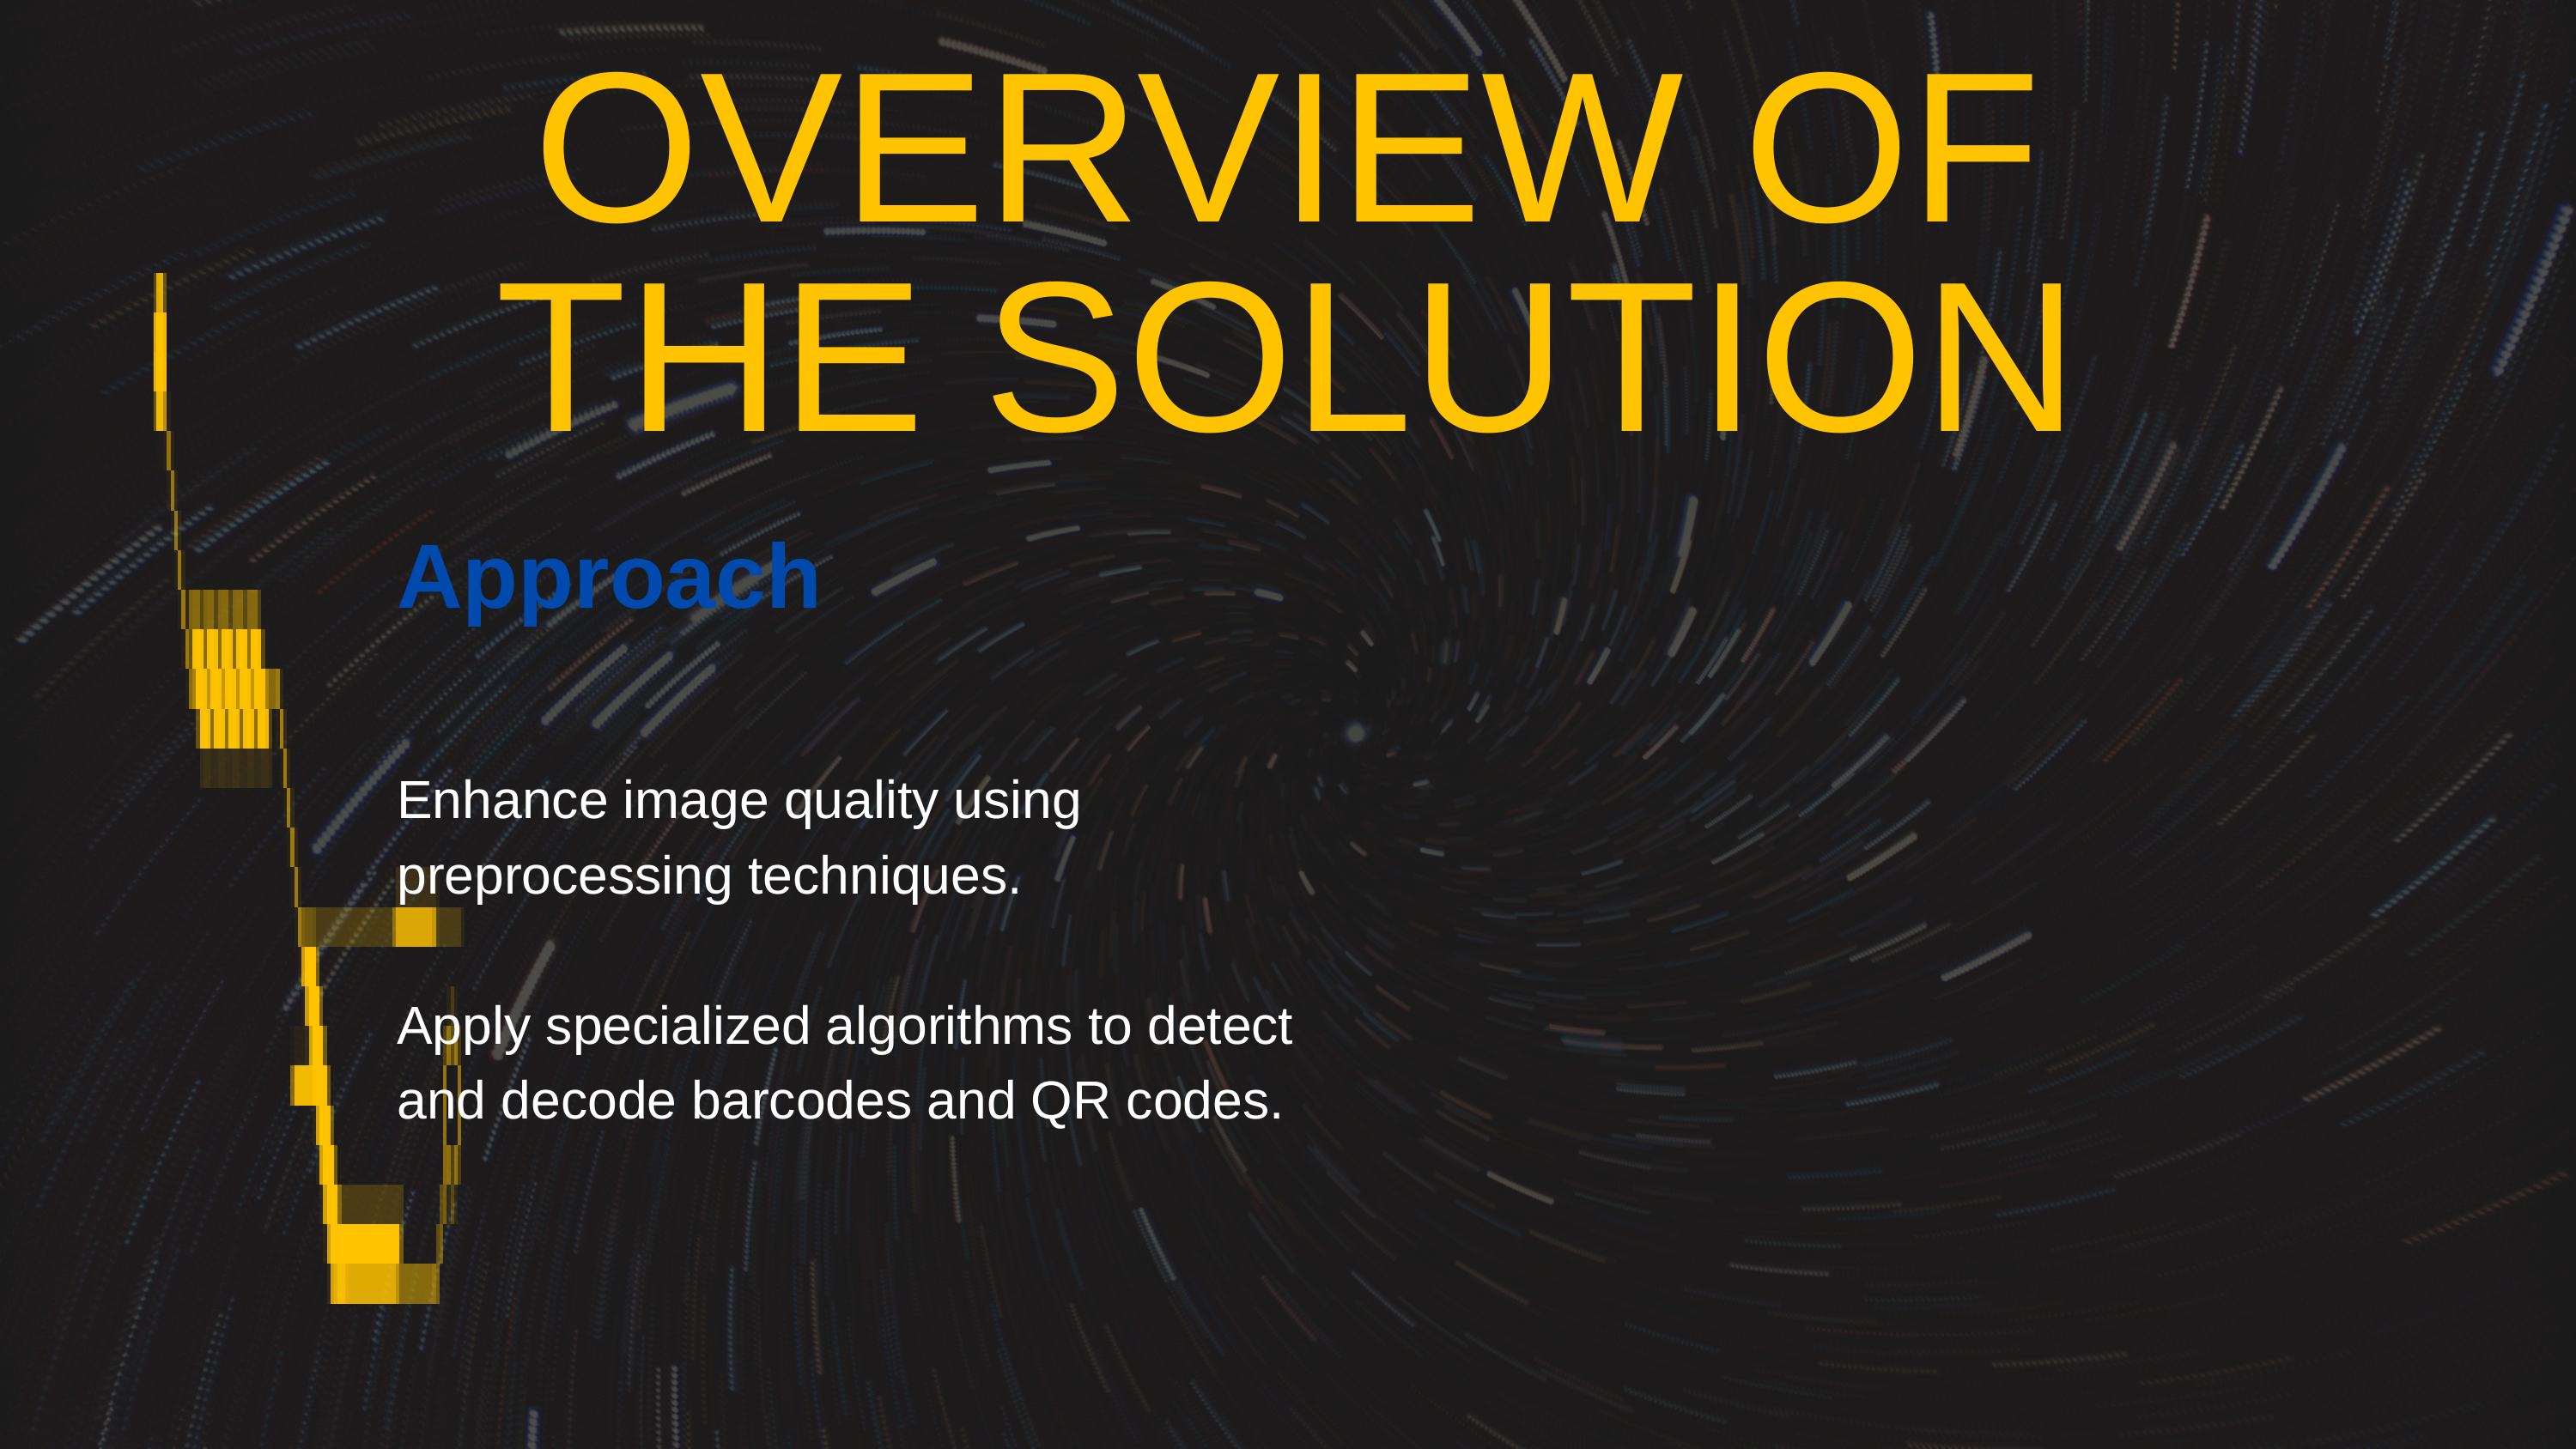

OVERVIEW OF THE SOLUTION
Approach

Enhance image quality using preprocessing techniques.

Apply specialized algorithms to detect and decode barcodes and QR codes.